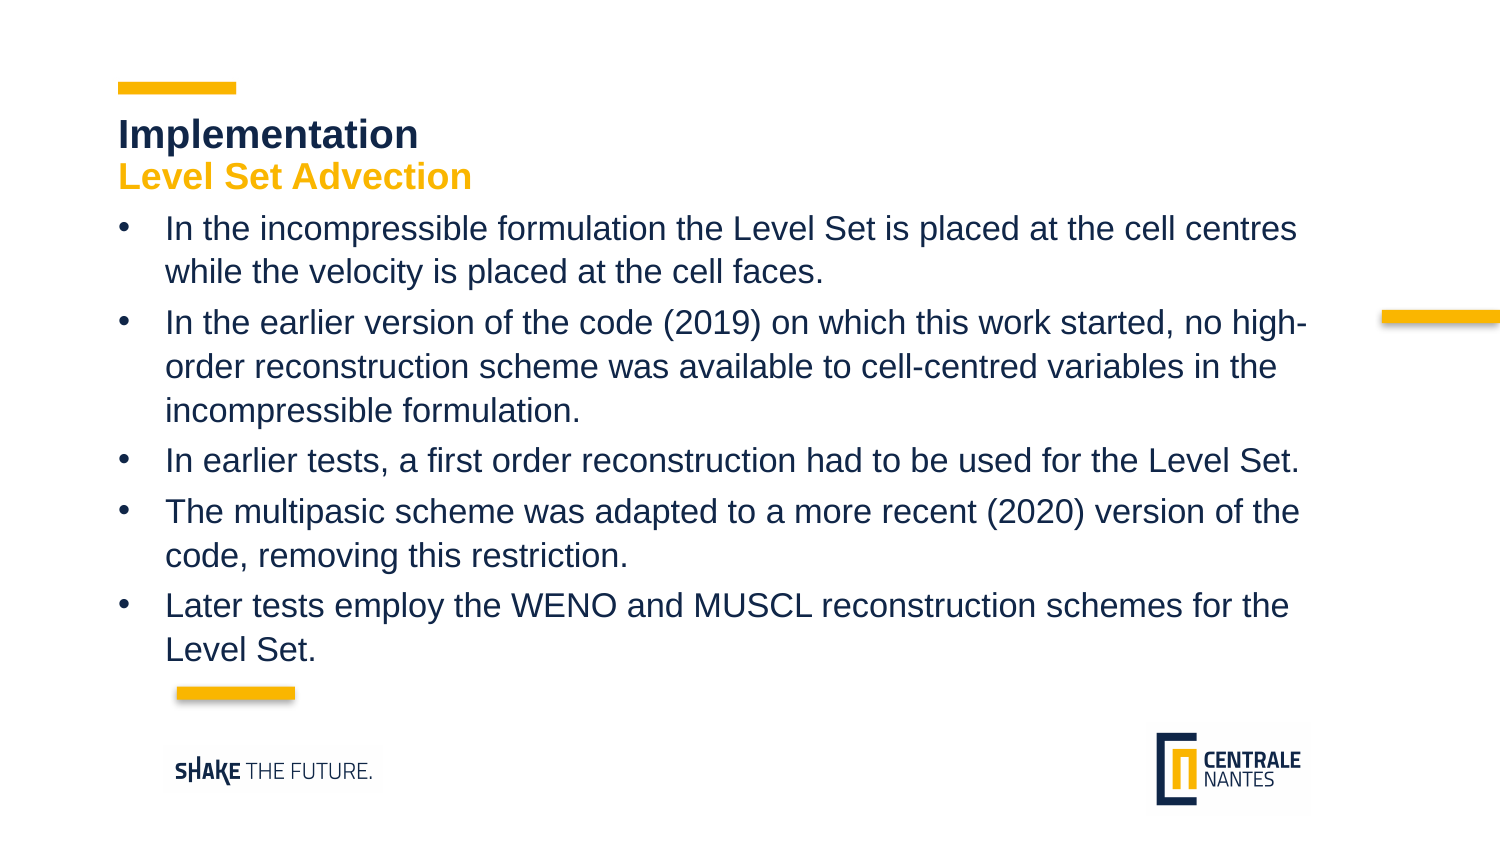

Implementation
Level Set Advection

In the incompressible formulation the Level Set is placed at the cell centres while the velocity is placed at the cell faces.
In the earlier version of the code (2019) on which this work started, no high-order reconstruction scheme was available to cell-centred variables in the incompressible formulation.
In earlier tests, a first order reconstruction had to be used for the Level Set.
The multipasic scheme was adapted to a more recent (2020) version of the code, removing this restriction.
Later tests employ the WENO and MUSCL reconstruction schemes for the Level Set.